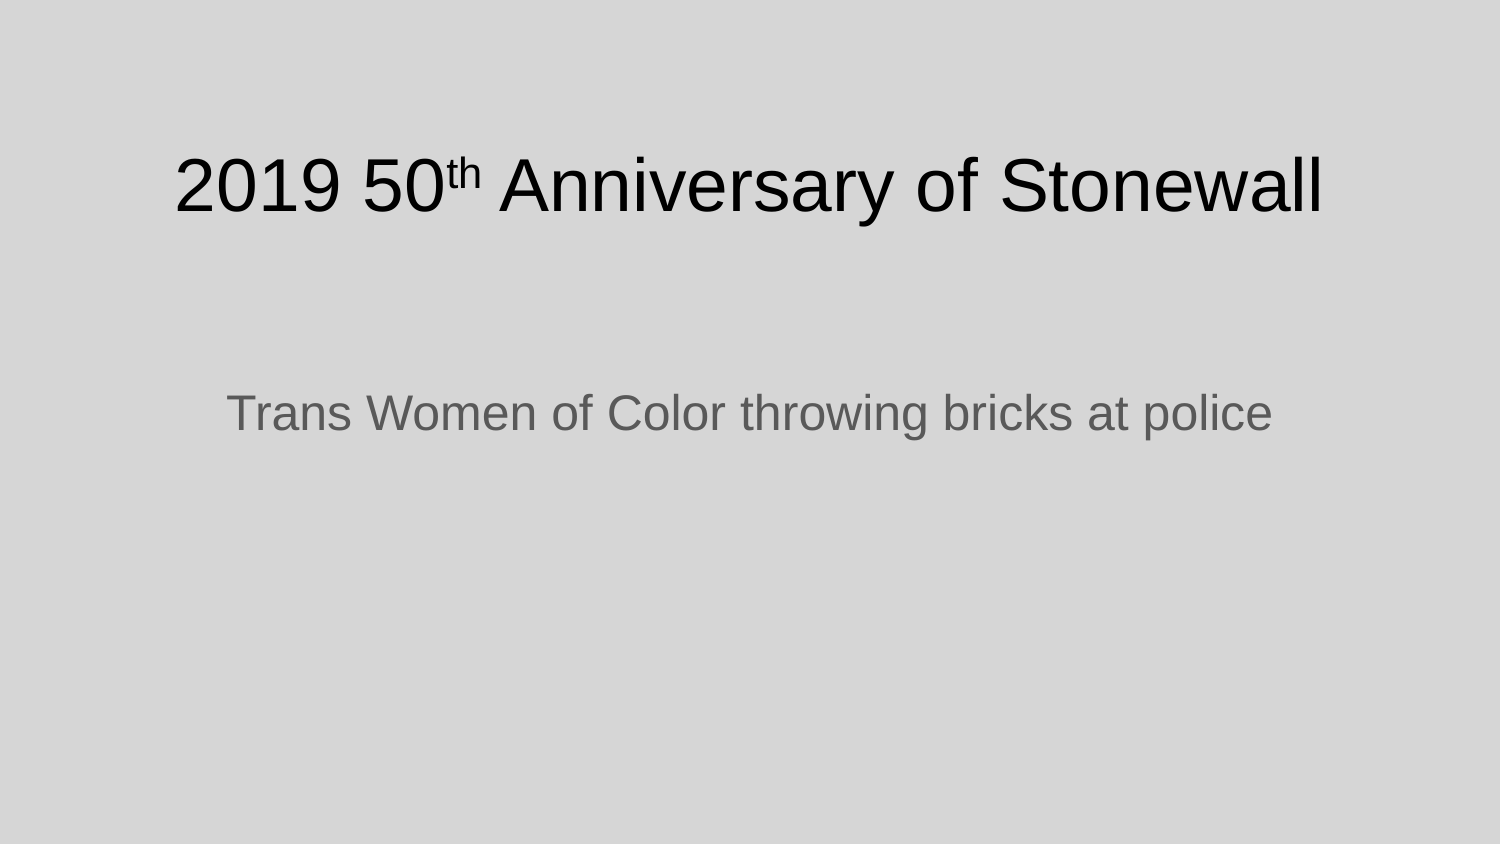

# 2019 50th Anniversary of Stonewall
Trans Women of Color throwing bricks at police